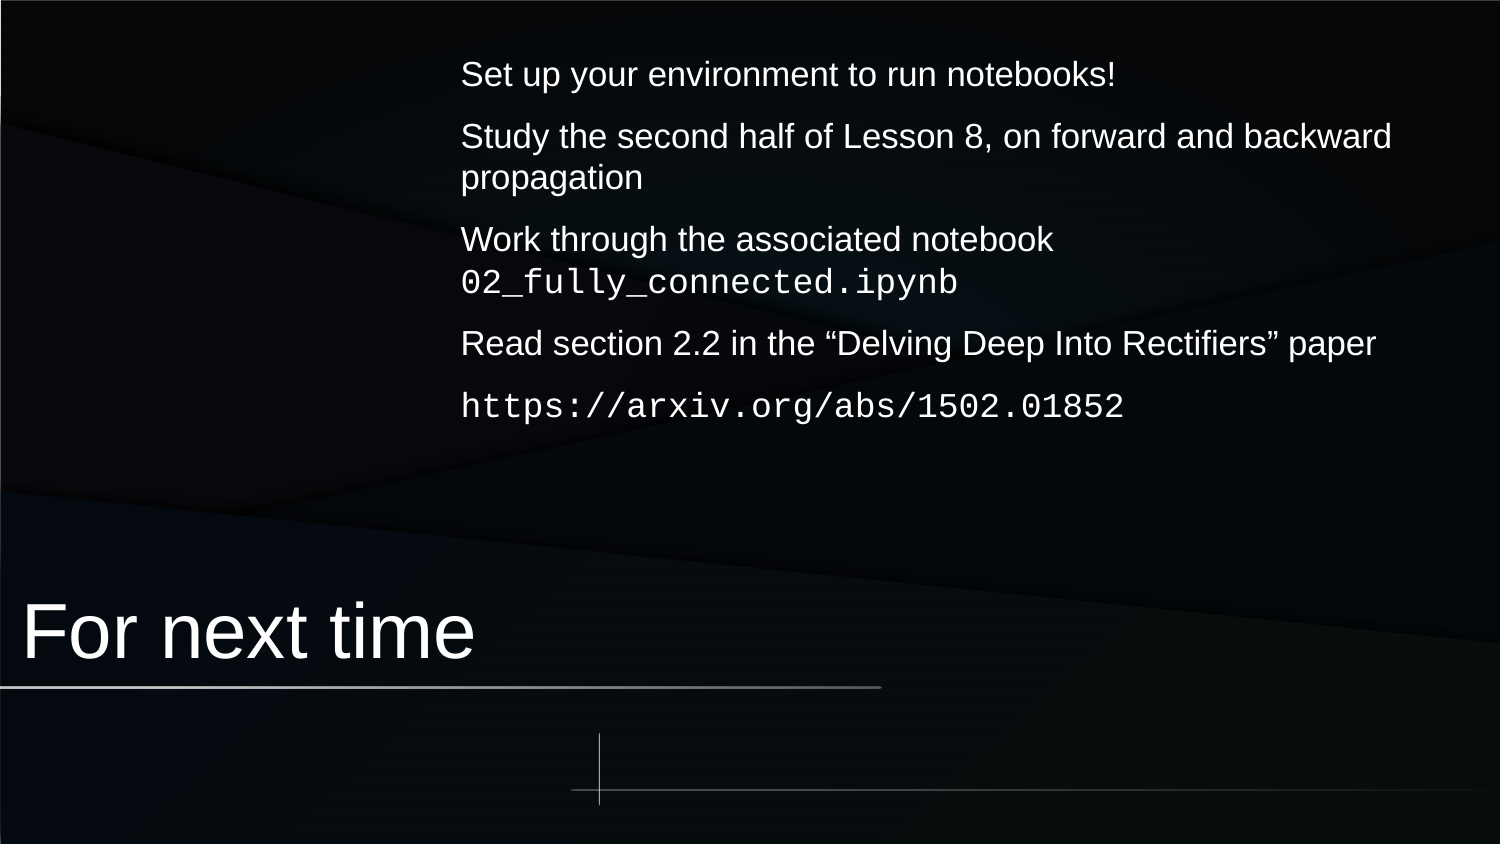

Set up your environment to run notebooks!
Study the second half of Lesson 8, on forward and backward propagation
Work through the associated notebook 02_fully_connected.ipynb
Read section 2.2 in the “Delving Deep Into Rectifiers” paper
https://arxiv.org/abs/1502.01852

For next time